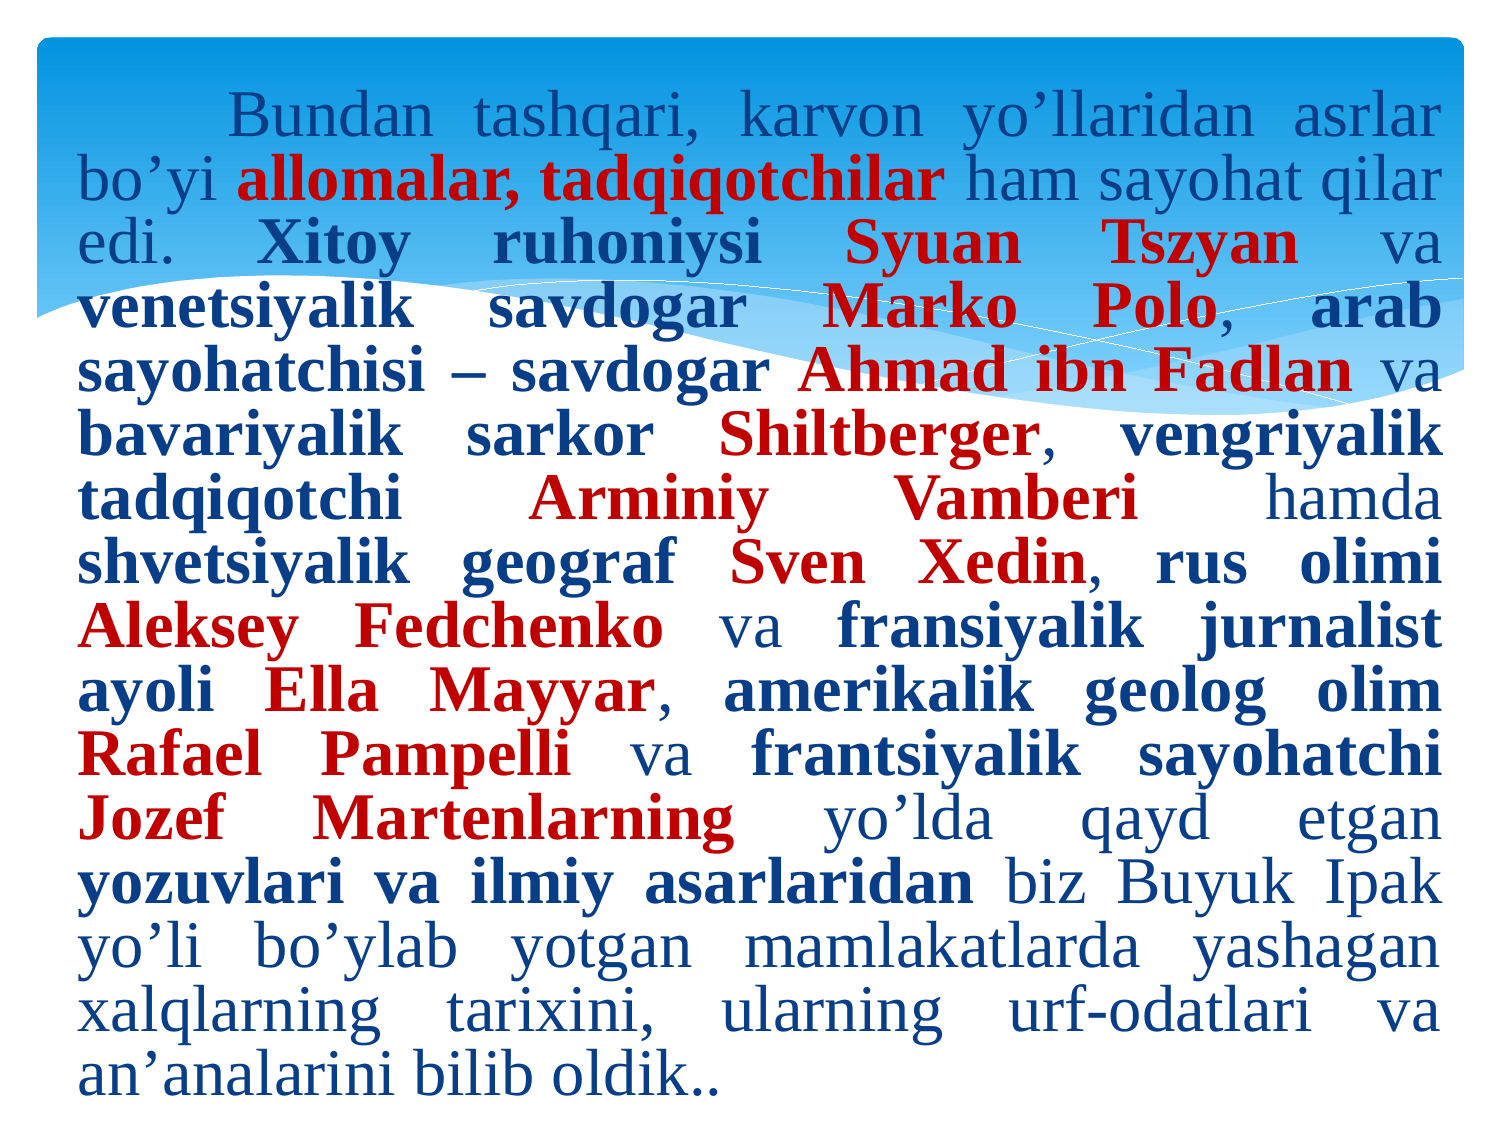

Bundan tashqari, karvon yo’llaridan asrlar bo’yi allomalar, tadqiqotchilar ham sayohat qilar edi. Xitoy ruhoniysi Syuan Tszyan va venetsiyalik savdogar Marko Polo, arab sayohatchisi – savdogar Ahmad ibn Fadlan va bavariyalik sarkor Shiltberger, vengriyalik tadqiqotchi Arminiy Vamberi hamda shvetsiyalik geograf Sven Xedin, rus olimi Aleksey Fedchenko va fransiyalik jurnalist ayoli Ella Mayyar, amerikalik geolog olim Rafael Pampelli va frantsiyalik sayohatchi Jozef Martenlarning yo’lda qayd etgan yozuvlari va ilmiy asarlaridan biz Buyuk Ipak yo’li bo’ylab yotgan mamlakatlarda yashagan xalqlarning tarixini, ularning urf-odatlari va an’analarini bilib oldik..